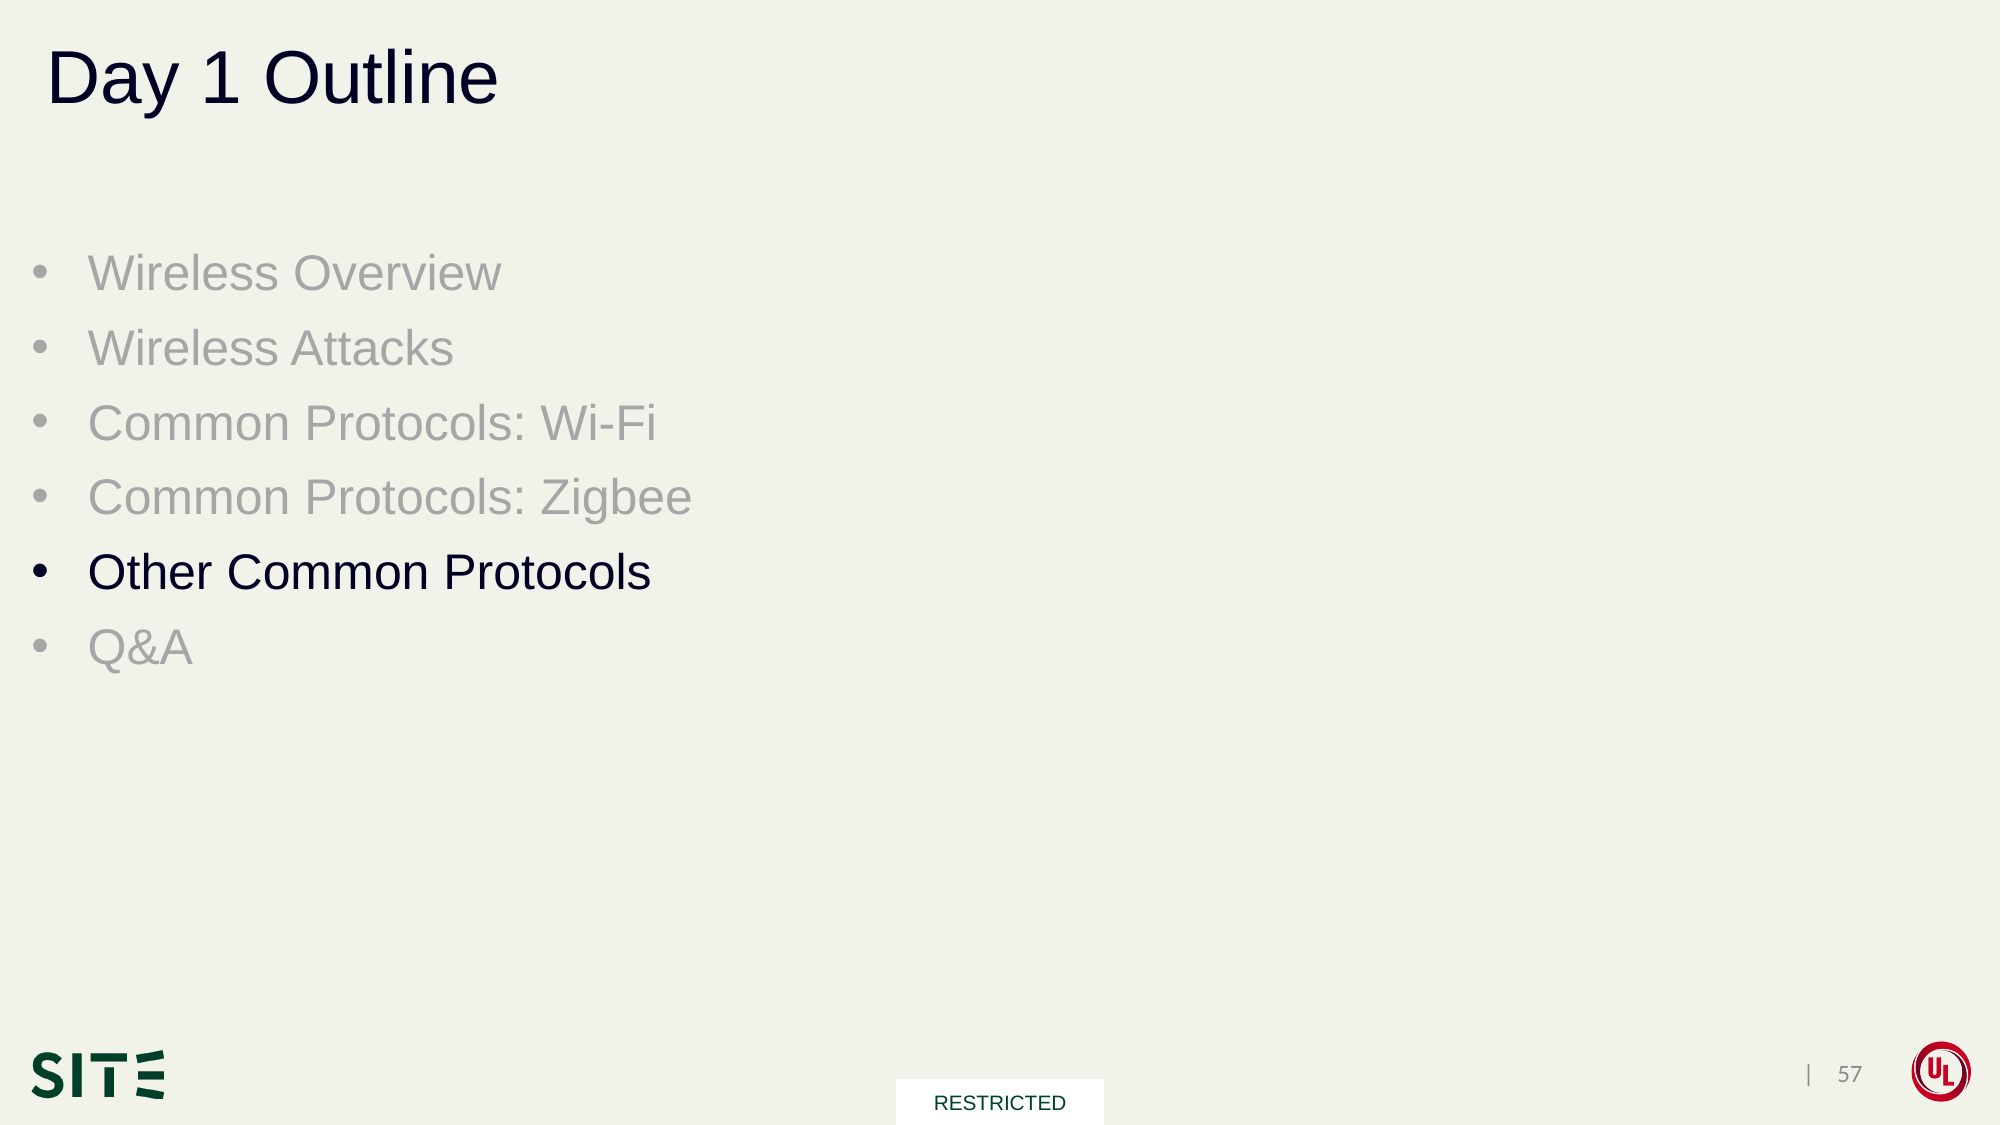

# Day 1 Outline

Wireless Overview
Wireless Attacks
Common Protocols: Wi-Fi
Common Protocols: Zigbee
Other Common Protocols
Q&A

     |    57